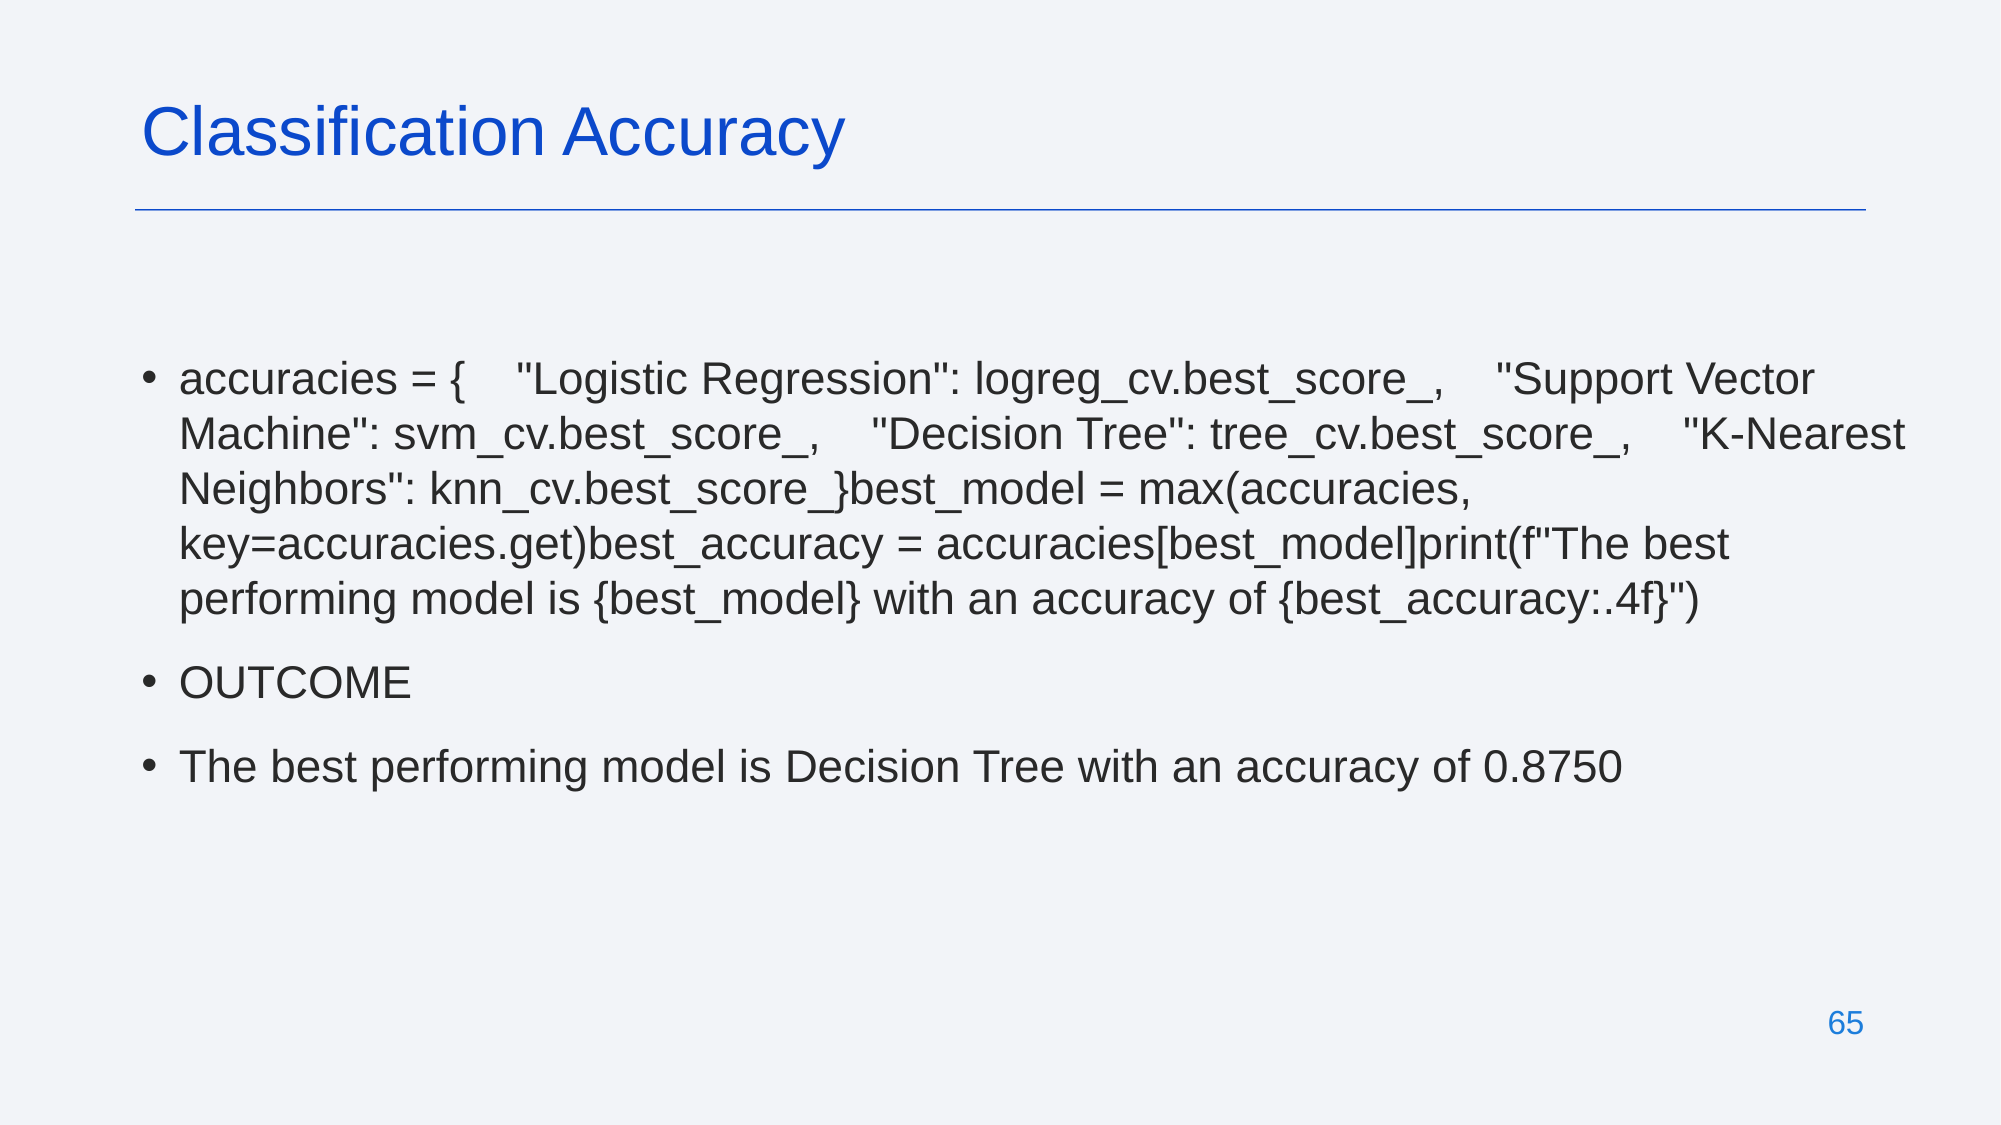

Classification Accuracy
accuracies = {    "Logistic Regression": logreg_cv.best_score_,    "Support Vector Machine": svm_cv.best_score_,    "Decision Tree": tree_cv.best_score_,    "K-Nearest Neighbors": knn_cv.best_score_}best_model = max(accuracies, key=accuracies.get)best_accuracy = accuracies[best_model]print(f"The best performing model is {best_model} with an accuracy of {best_accuracy:.4f}")
OUTCOME
The best performing model is Decision Tree with an accuracy of 0.8750

65